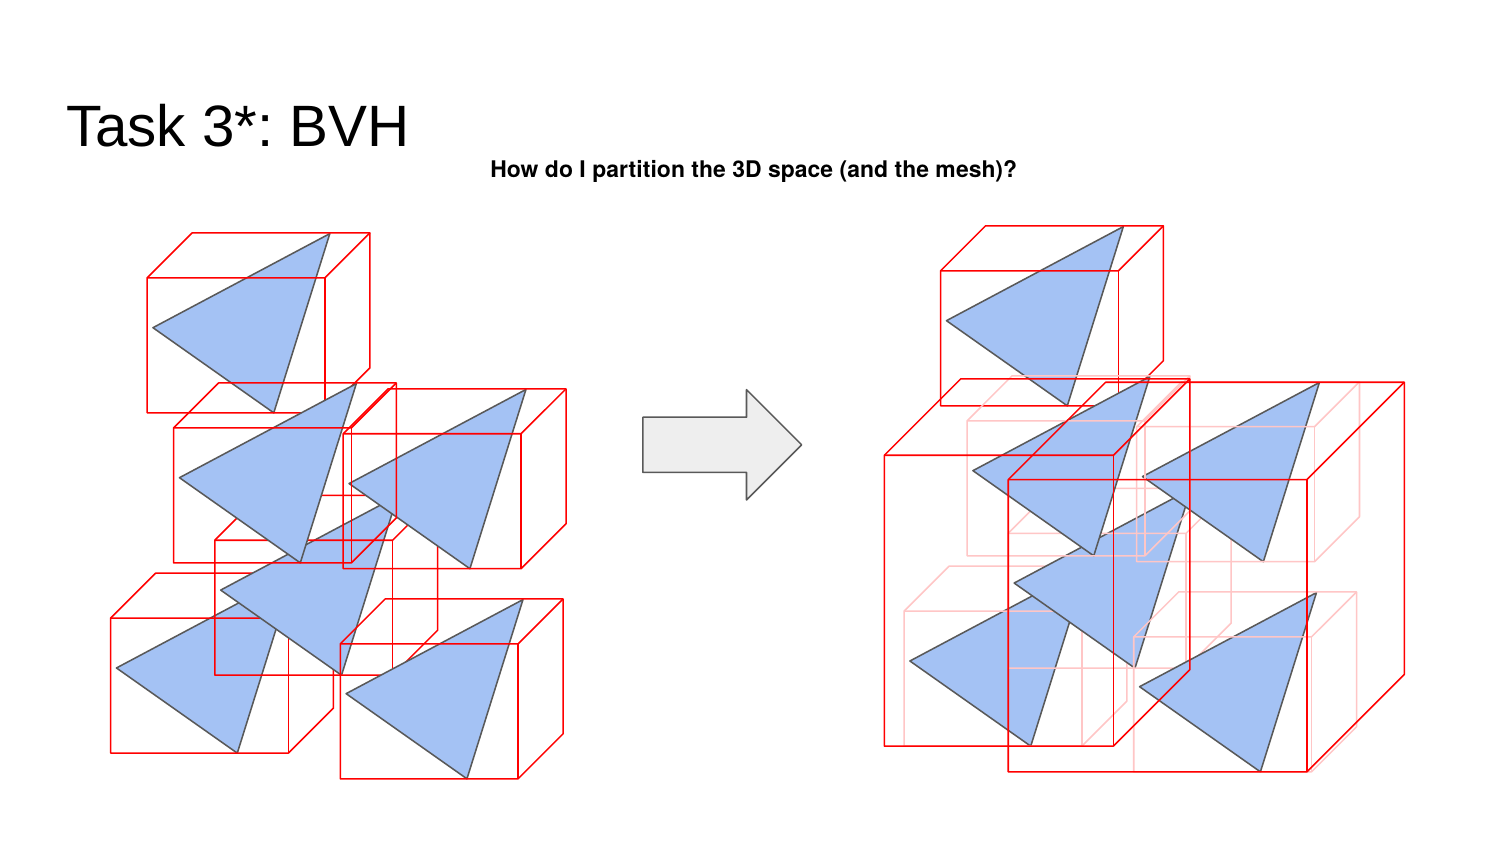

# Task 3*: BVH
How do I partition the 3D space (and the mesh)?